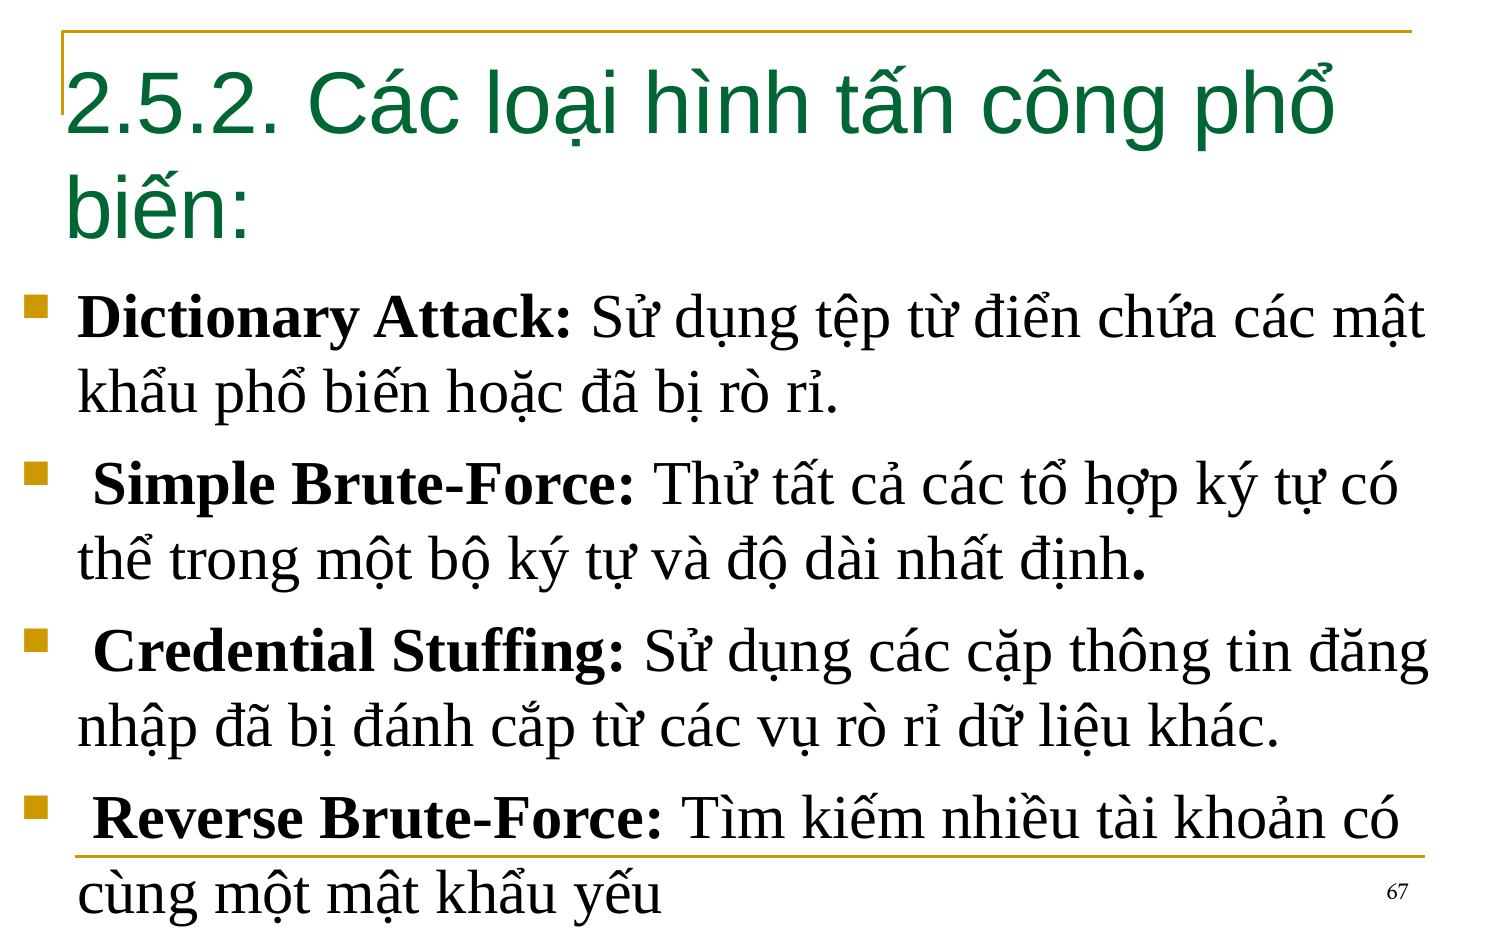

# 2.5.2. Các loại hình tấn công phổ biến:
Dictionary Attack: Sử dụng tệp từ điển chứa các mật khẩu phổ biến hoặc đã bị rò rỉ.
 Simple Brute-Force: Thử tất cả các tổ hợp ký tự có thể trong một bộ ký tự và độ dài nhất định.
 Credential Stuffing: Sử dụng các cặp thông tin đăng nhập đã bị đánh cắp từ các vụ rò rỉ dữ liệu khác.
 Reverse Brute-Force: Tìm kiếm nhiều tài khoản có cùng một mật khẩu yếu

67